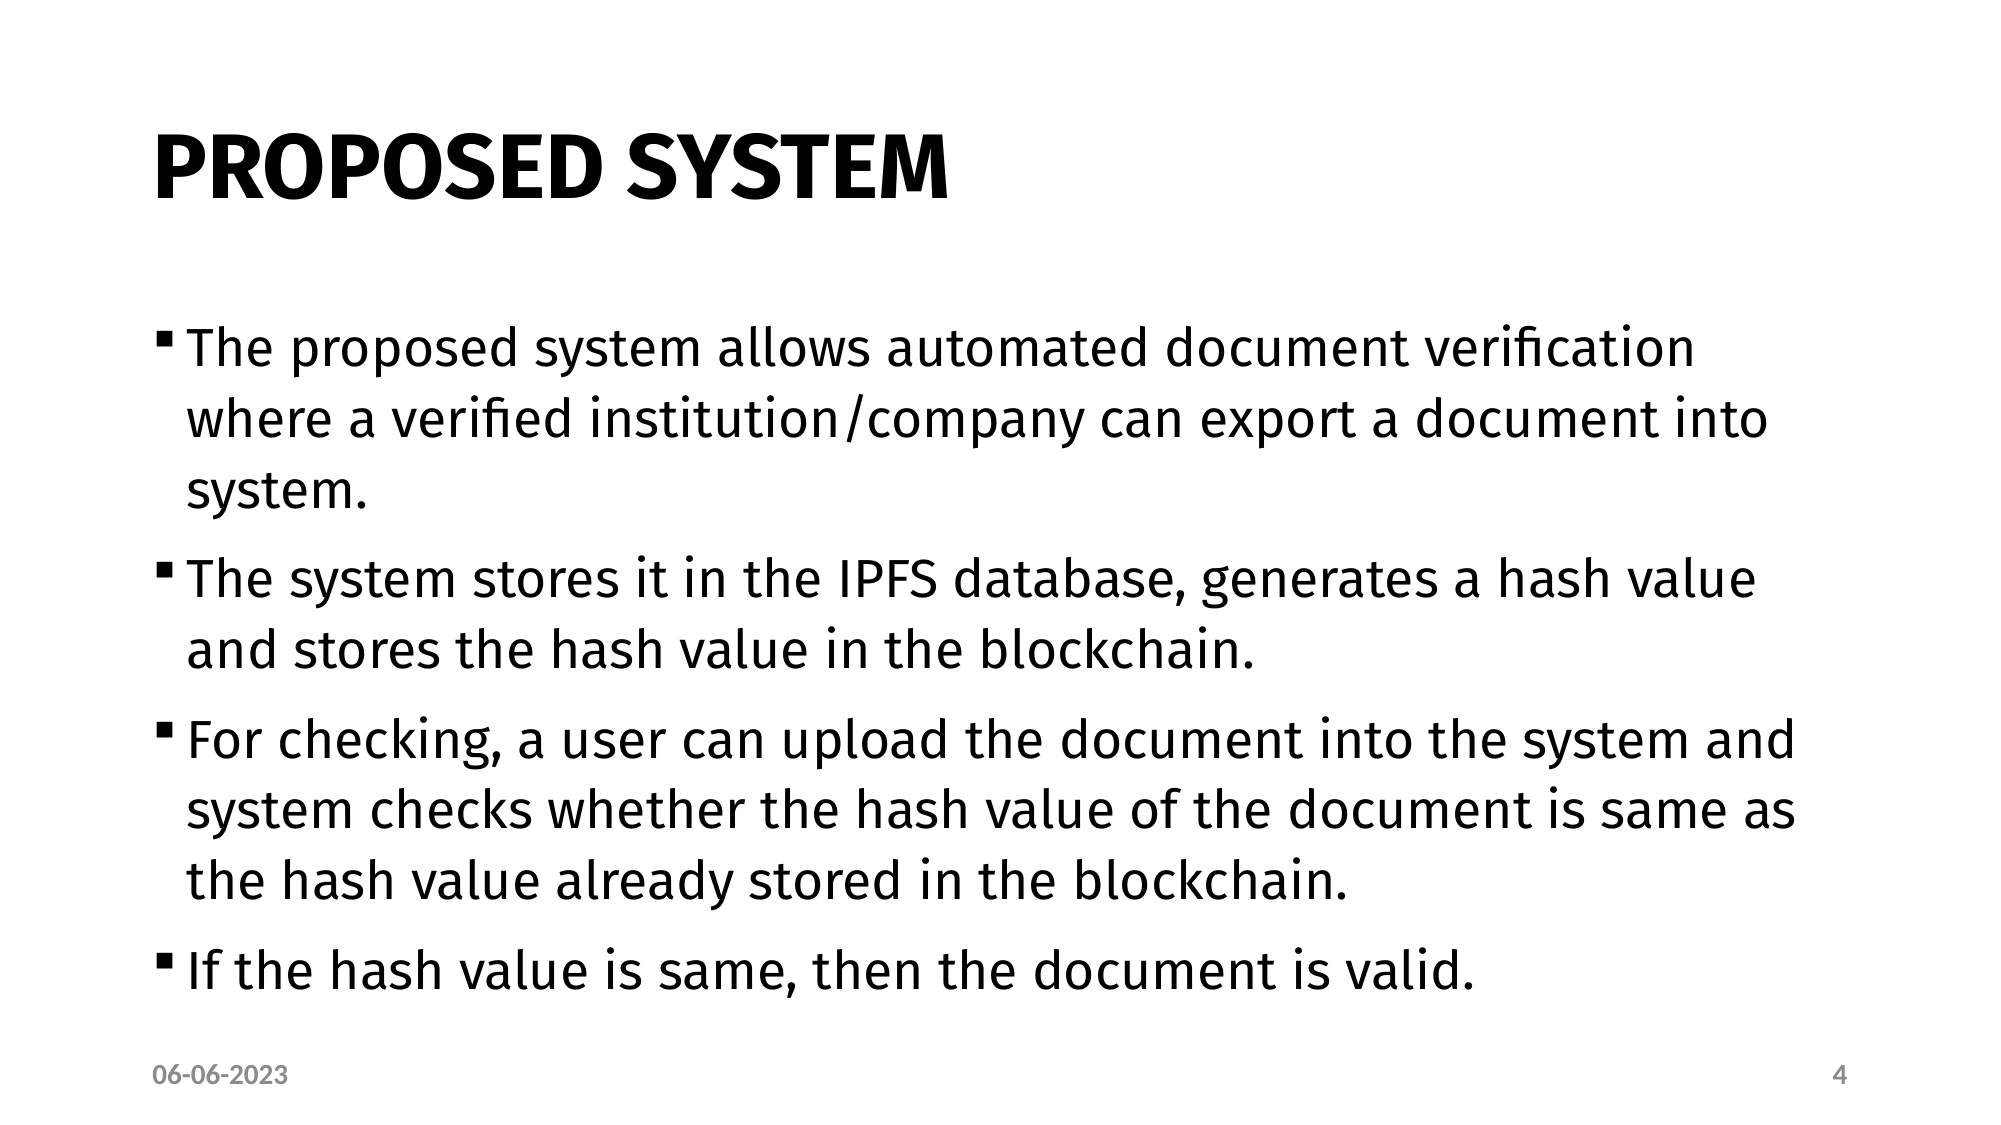

# PROPOSED SYSTEM
The proposed system allows automated document verification where a verified institution/company can export a document into system.
The system stores it in the IPFS database, generates a hash value and stores the hash value in the blockchain.
For checking, a user can upload the document into the system and system checks whether the hash value of the document is same as the hash value already stored in the blockchain.
If the hash value is same, then the document is valid.
06-06-2023
4